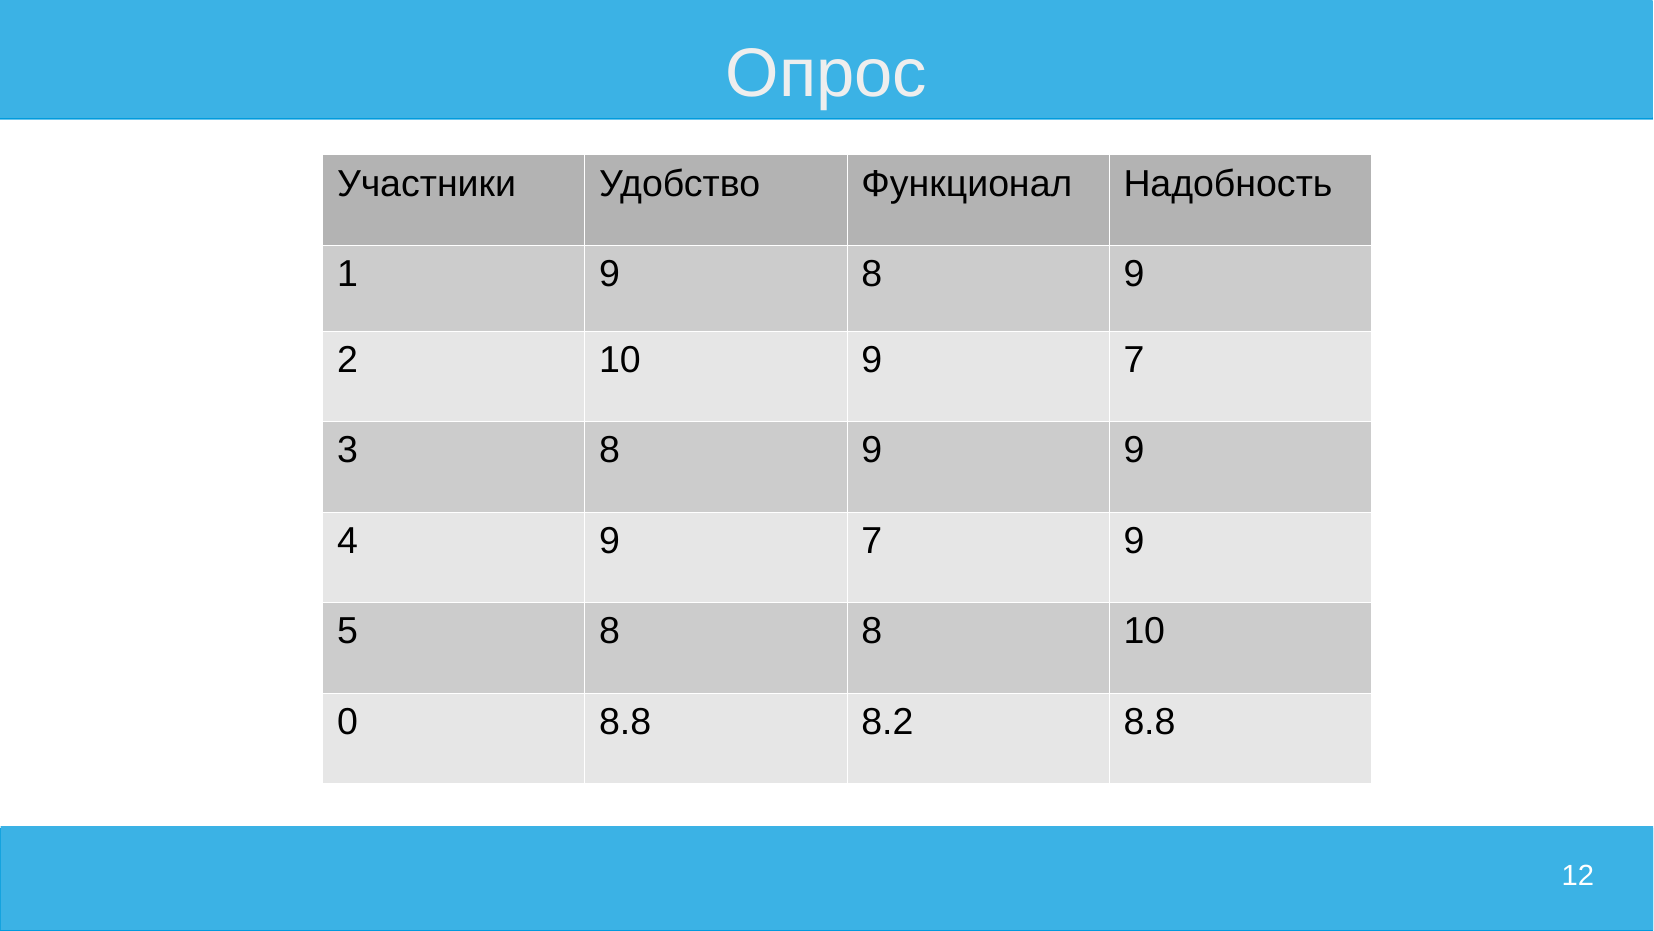

# Опрос
| Участники | Удобство | Функционал | Надобность |
| --- | --- | --- | --- |
| 1 | 9 | 8 | 9 |
| 2 | 10 | 9 | 7 |
| 3 | 8 | 9 | 9 |
| 4 | 9 | 7 | 9 |
| 5 | 8 | 8 | 10 |
| 0 | 8.8 | 8.2 | 8.8 |
12